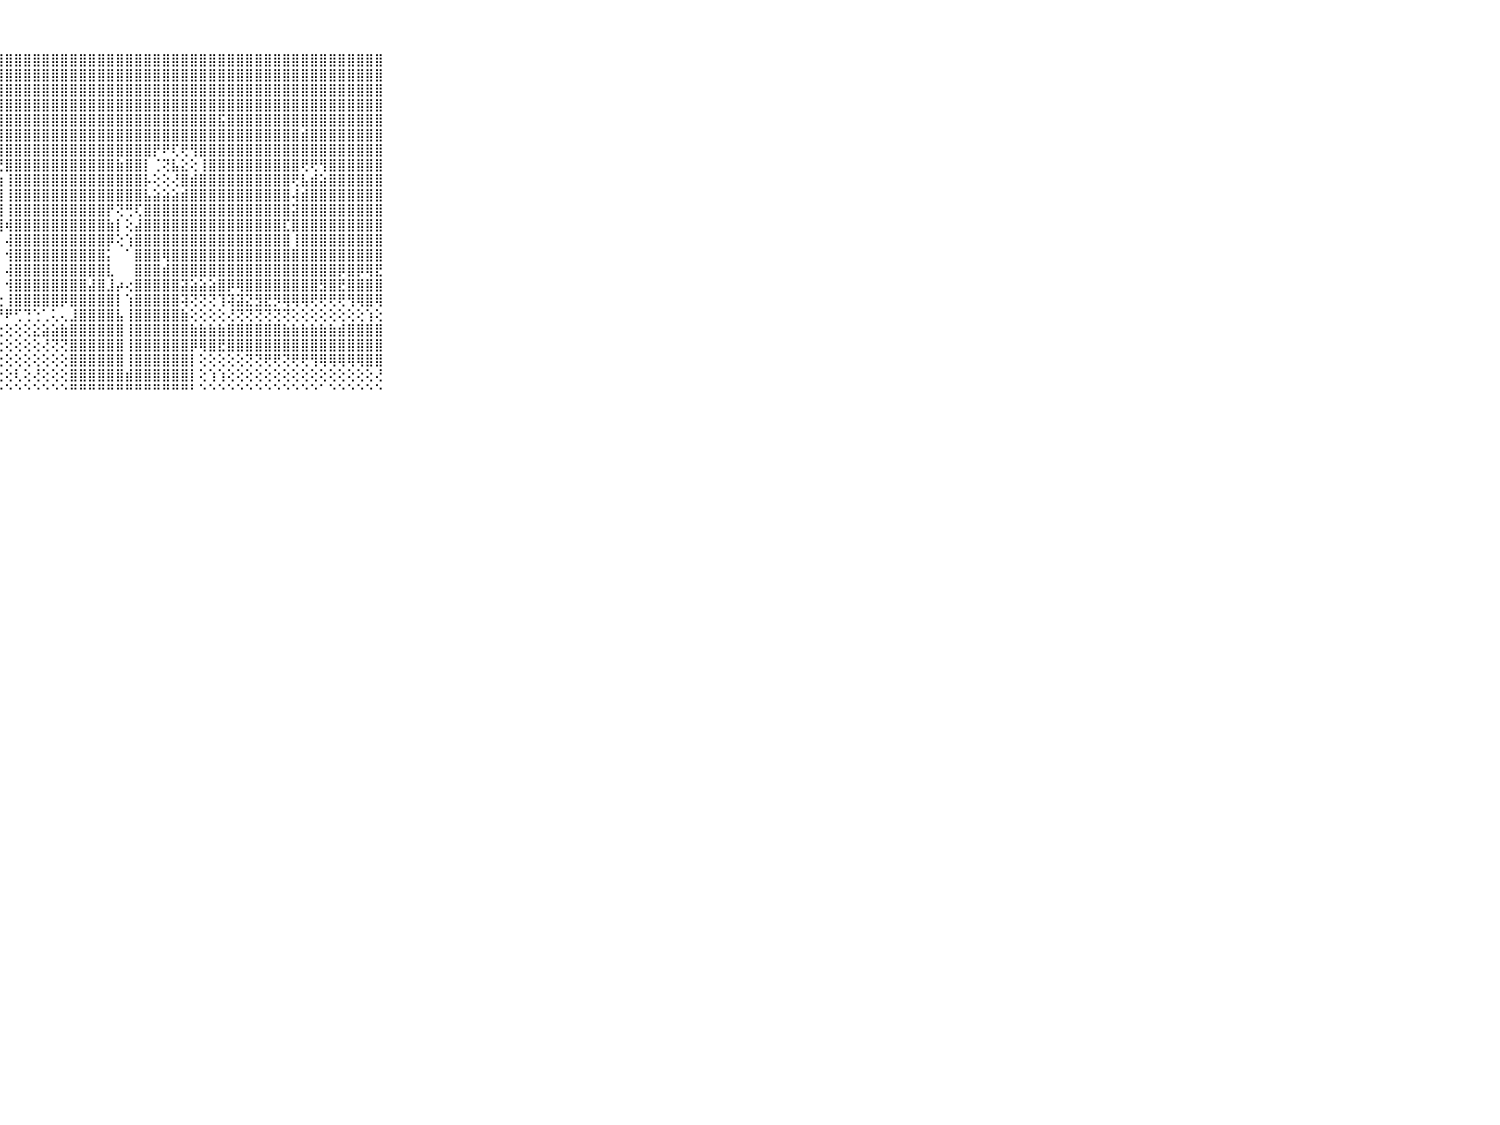

⠀⠀⠀⠀⠀⠀⠀⠀⠀⠀⠀⢹⢗⣻⣿⢿⡻⣿⣿⣿⣿⣿⣿⣿⣿⣿⣿⣿⣿⣿⣿⣿⣿⣿⣿⣿⣿⣿⣿⣿⣿⣿⣿⣿⣿⣿⣿⣿⣿⣿⣿⣿⣿⣿⣿⣿⣿⣿⣿⣿⣿⣿⣿⣿⣿⣿⣿⣿⣿⠀⠀⠀⠀⠀⠀⠀⠀⠀⠀⠀⠀
⠀⠀⠀⠀⠀⠀⠀⠀⠀⠀⠀⢿⣿⣿⣷⣷⣿⣷⣿⣿⣯⣯⣿⣟⢿⡿⣿⣿⣿⣿⣿⣿⣿⣿⣿⣿⣿⣿⣿⣿⣿⣿⣿⣿⣿⣿⣿⣿⣿⣿⣿⣿⣿⣿⣿⣿⣿⣿⣿⣿⣿⣿⣿⣿⣿⣿⣿⣿⣿⠀⠀⠀⠀⠀⠀⠀⠀⠀⠀⠀⠀
⠀⠀⠀⠀⠀⠀⠀⠀⠀⠀⠀⣿⣿⣿⣿⣿⣿⣿⣿⣿⣿⣿⣿⣿⣿⣿⣿⣿⣿⣿⣿⣿⣿⣿⣿⣿⣿⣿⣿⣿⣿⣿⣿⣿⣿⣿⣿⣿⣿⣿⣿⣿⣿⣿⣿⣿⣿⣿⣿⣿⣿⣿⣿⣿⣿⣿⣿⣿⣿⠀⠀⠀⠀⠀⠀⠀⠀⠀⠀⠀⠀
⠀⠀⠀⠀⠀⠀⠀⠀⠀⠀⠀⣿⣿⣿⣿⣿⣿⣿⣿⣿⣿⣿⣿⣿⣿⣿⣿⣿⣿⣿⣿⣿⣿⣿⣿⣿⣿⣿⣿⣿⣿⣿⣿⣿⣿⣿⣿⣿⣿⣿⣿⣿⣿⣿⣿⣿⣿⣿⣿⣿⣿⣿⣿⣿⣿⣿⣿⣿⣿⠀⠀⠀⠀⠀⠀⠀⠀⠀⠀⠀⠀
⠀⠀⠀⠀⠀⠀⠀⠀⠀⠀⠀⣿⣿⣿⣿⣿⣿⣿⣿⣿⢿⢿⣿⣿⣿⣿⣿⣿⣿⣿⣿⣿⣿⣿⣿⣿⣿⣿⣿⣿⣿⣿⣿⣿⣿⣿⣿⣿⣿⣿⣿⣯⣿⣿⣿⣿⣿⣿⣿⣿⣿⣿⣿⣿⣿⣿⣿⣿⣿⠀⠀⠀⠀⠀⠀⠀⠀⠀⠀⠀⠀
⠀⠀⠀⠀⠀⠀⠀⠀⠀⠀⠀⣿⣿⣯⣿⠟⠝⠕⠕⠱⢵⣕⡕⢝⢟⢿⣿⣿⣿⣿⣿⣿⣿⣿⣿⣿⣿⣿⣿⣿⣿⣿⣿⣿⣿⣿⣿⣿⣿⣿⣿⣿⣿⣿⣿⣿⣿⣿⣿⣿⣾⣿⣿⣿⣿⣿⣿⣿⣿⠀⠀⠀⠀⠀⠀⠀⠀⠀⠀⠀⠀
⠀⠀⠀⠀⠀⠀⠀⠀⠀⠀⠀⣿⡿⢝⢝⢝⢝⢝⢝⢟⢕⢕⢝⢳⣧⡕⢝⣿⣿⣿⣿⣿⣿⣿⣿⣿⣿⣿⣿⣿⣿⣿⣿⣿⡟⠟⢏⢟⢻⣿⣿⣿⣿⣿⣿⣿⣿⣿⣿⣿⣿⣿⣿⣿⣿⣿⣿⣿⣿⠀⠀⠀⠀⠀⠀⠀⠀⠀⠀⠀⠀
⠀⠀⠀⠀⠀⠀⠀⠀⠀⠀⠀⣿⣱⣕⣕⣕⡕⢕⢕⢕⢕⢕⢕⢕⢜⢻⣧⢜⣿⣿⣿⣿⣿⣿⣿⣿⣿⣿⣿⣿⣷⣿⣿⡇⢈⢝⣧⣕⢕⢸⣿⣿⣿⣿⣿⣿⣿⣿⣿⣿⢟⢟⢻⣿⣿⣿⣿⣿⣿⠀⠀⠀⠀⠀⠀⠀⠀⠀⠀⠀⠀
⠀⠀⠀⠀⠀⠀⠀⠀⠀⠀⠀⣿⣿⣿⣿⣿⣿⣿⣾⣷⣷⣧⣧⣵⣵⣜⣿⣷⢸⣿⣿⣿⣿⣿⣿⣿⣿⣿⣿⣿⣿⣿⣿⡧⢕⢕⢜⣿⣾⣿⣿⣿⣿⣿⣿⣿⣿⣿⣿⢟⣧⣾⣵⣿⣿⣿⣿⣿⣿⠀⠀⠀⠀⠀⠀⠀⠀⠀⠀⠀⠀
⠀⠀⠀⠀⠀⠀⠀⠀⠀⠀⠀⣿⣿⣿⣿⣿⣿⣿⣿⣿⣿⣿⣿⣿⣿⣿⣿⣿⢸⣿⣿⣿⣿⣿⣿⣿⣿⣿⣿⣿⣿⣿⣿⣧⣵⣵⣵⣾⣿⣿⣿⣿⣿⣿⣿⣿⣿⣿⣿⢼⣾⣿⣿⣿⣿⣿⣿⣿⣿⠀⠀⠀⠀⠀⠀⠀⠀⠀⠀⠀⠀
⠀⠀⠀⠀⠀⠀⠀⠀⠀⠀⠀⣿⣿⣿⣿⣿⣿⣿⣿⣿⣿⣿⣿⣿⣿⣿⣿⣿⢸⣿⣿⣿⣿⣿⣿⣿⣿⣿⣿⡟⢝⢛⢏⣿⣿⣿⣿⣿⣿⣿⣿⣿⣿⣿⣿⣿⣿⣿⣿⣽⣿⣿⣿⣿⣿⣿⣿⣿⣿⠀⠀⠀⠀⠀⠀⠀⠀⠀⠀⠀⠀
⠀⠀⠀⠀⠀⠀⠀⠀⠀⠀⠀⣿⣿⣿⣿⣿⣿⣿⣿⣿⣿⣿⣿⣿⣿⣿⣿⣿⢾⣿⣿⣿⣿⣿⣿⣿⣿⣿⣿⣷⡇⢕⣼⣿⣿⣿⣿⣿⣿⣿⣿⣿⣿⣿⣿⣿⣿⣿⣏⣿⣿⣿⣿⣿⣿⣿⣿⣿⣿⠀⠀⠀⠀⠀⠀⠀⠀⠀⠀⠀⠀
⠀⠀⠀⠀⠀⠀⠀⠀⠀⠀⠀⣿⣿⣿⣿⣿⣿⣿⣿⣿⣿⣿⣿⣿⣿⣿⣿⡇⢼⣿⣿⣿⣿⣿⣿⣿⣿⣿⣿⡿⢕⢱⣿⣿⣿⣿⣿⣿⣿⣿⣿⣿⣿⣿⣿⣿⣿⣿⣿⢸⣿⣿⣿⣿⣿⣿⣿⣿⣿⠀⠀⠀⠀⠀⠀⠀⠀⠀⠀⠀⠀
⠀⠀⠀⠀⠀⠀⠀⠀⠀⠀⠀⣿⣿⣿⣿⣿⣿⣿⣿⣿⣿⣿⣿⣿⣿⣿⣿⡇⢺⣿⣿⣿⣿⣿⣿⣿⣿⣿⣿⡅⠀⠁⣿⣿⣿⢿⣿⣿⣿⣿⣿⣿⣿⣿⣿⣿⣿⣿⣿⣿⣿⣿⣿⣿⣿⣿⣿⣿⣿⠀⠀⠀⠀⠀⠀⠀⠀⠀⠀⠀⠀
⠀⠀⠀⠀⠀⠀⠀⠀⠀⠀⠀⣿⣿⣿⣿⣿⣿⣿⣿⣿⣿⣿⣿⣿⣿⣿⣿⡇⢼⣿⣿⣿⣿⣿⣿⣿⣿⣿⣿⣇⠀⠀⣿⣿⣿⣾⣿⣿⣿⣿⣿⣿⣿⣿⣿⣿⣿⣿⣿⣿⣿⣿⣿⣿⡿⣿⡿⢿⣟⠀⠀⠀⠀⠀⠀⠀⠀⠀⠀⠀⠀
⠀⠀⠀⠀⠀⠀⠀⠀⠀⠀⠀⣿⣿⣿⣿⣿⣿⣿⣿⣿⣿⣿⣿⣿⣿⣿⣿⡇⢺⣿⣿⣿⣿⣿⣿⣿⣿⣼⣿⣸⡴⢔⣿⣿⣿⣿⣿⣽⣵⣵⣵⣿⡿⢿⣿⣿⣿⣿⣿⣿⣿⣿⣻⣿⣟⣿⣿⣿⣿⠀⠀⠀⠀⠀⠀⠀⠀⠀⠀⠀⠀
⠀⠀⠀⠀⠀⠀⠀⠀⠀⠀⠀⡿⢿⣿⣿⣿⣿⢟⢟⣟⣻⣿⣿⣿⡿⢿⢟⢕⢸⣿⣿⣿⣿⣿⡿⣿⣿⣿⣿⣿⡇⢱⣿⣿⣿⣿⣿⢽⢝⢝⢝⢹⢽⣽⣝⣻⣟⡻⢿⢿⢿⢟⢟⢟⢟⢻⢿⣿⢿⠀⠀⠀⠀⠀⠀⠀⠀⠀⠀⠀⠀
⠀⠀⠀⠀⠀⠀⠀⠀⠀⠀⠀⣿⣿⣿⣿⣿⣿⣿⣿⣿⣯⣿⣯⣷⢿⠷⠷⠞⠟⢋⢙⢑⢁⢅⢄⣸⣿⣿⣿⣿⣧⢸⣿⣿⣿⣿⣿⣷⢕⢕⢕⢕⢜⢝⢝⢝⢝⢝⢝⢕⢕⢕⢕⢕⢕⢕⢕⢱⢕⠀⠀⠀⠀⠀⠀⠀⠀⠀⠀⠀⠀
⠀⠀⠀⠀⠀⠀⠀⠀⠀⠀⠀⠿⠿⠟⠛⢛⢛⢝⢍⢍⢕⢕⢔⡔⢕⢕⢇⢕⢕⢕⢕⣕⣵⣵⣷⣿⣿⣿⣿⣿⣿⢸⣿⣿⣿⣿⣿⣿⣷⣷⣷⣷⣿⣿⣿⣿⣿⣿⣷⣷⣷⣷⣷⣷⣾⣿⣿⣿⣿⠀⠀⠀⠀⠀⠀⠀⠀⠀⠀⠀⠀
⠀⠀⠀⠀⠀⠀⠀⠀⠀⠀⠀⢄⢕⢕⢕⢕⢕⢕⢕⢕⢕⢕⢕⢕⢕⢕⢕⢕⢕⢕⢕⢕⢜⢝⢝⣿⣿⣿⣿⣿⣿⢸⣿⣿⣿⣿⣿⣿⡿⢿⣿⣟⣿⣿⣿⣿⣿⣿⣿⣿⣿⣿⣿⣿⣿⣿⣿⣿⣿⠀⠀⠀⠀⠀⠀⠀⠀⠀⠀⠀⠀
⠀⠀⠀⠀⠀⠀⠀⠀⠀⠀⠀⢕⢕⢕⢕⢕⢕⢕⢕⢕⢕⢕⢕⢕⢕⢕⢕⢕⢕⢕⢕⢕⢕⢕⢕⣿⣿⣿⣿⣿⣿⢸⣿⣿⣿⣿⣿⣿⡇⢕⢕⢕⢕⢕⢝⢝⢟⢟⢝⢟⢟⢻⢿⢿⢿⢿⢿⣿⣿⠀⠀⠀⠀⠀⠀⠀⠀⠀⠀⠀⠀
⠀⠀⠀⠀⠀⠀⠀⠀⠀⠀⠀⢕⢕⢕⢕⢕⢕⢕⢕⢕⢕⢕⢕⢕⢕⢕⢕⢕⢕⢇⢕⢜⢕⢕⢕⣿⣿⣿⣿⣿⣿⣾⣿⣿⣿⣿⣿⣿⡇⢕⢱⢱⢕⢕⢕⢕⢕⢕⢕⢕⢕⢕⢕⢕⢕⢕⢕⢕⢜⠀⠀⠀⠀⠀⠀⠀⠀⠀⠀⠀⠀
⠀⠀⠀⠀⠀⠀⠀⠀⠀⠀⠀⠑⠑⠑⠑⠑⠑⠑⠑⠑⠑⠑⠑⠑⠑⠑⠑⠑⠑⠑⠑⠑⠑⠑⠑⠛⠛⠛⠛⠛⠛⠛⠛⠛⠛⠛⠛⠛⠃⠑⠑⠑⠑⠑⠑⠑⠑⠑⠑⠑⠑⠑⠁⠑⠑⠑⠑⠑⠑⠀⠀⠀⠀⠀⠀⠀⠀⠀⠀⠀⠀